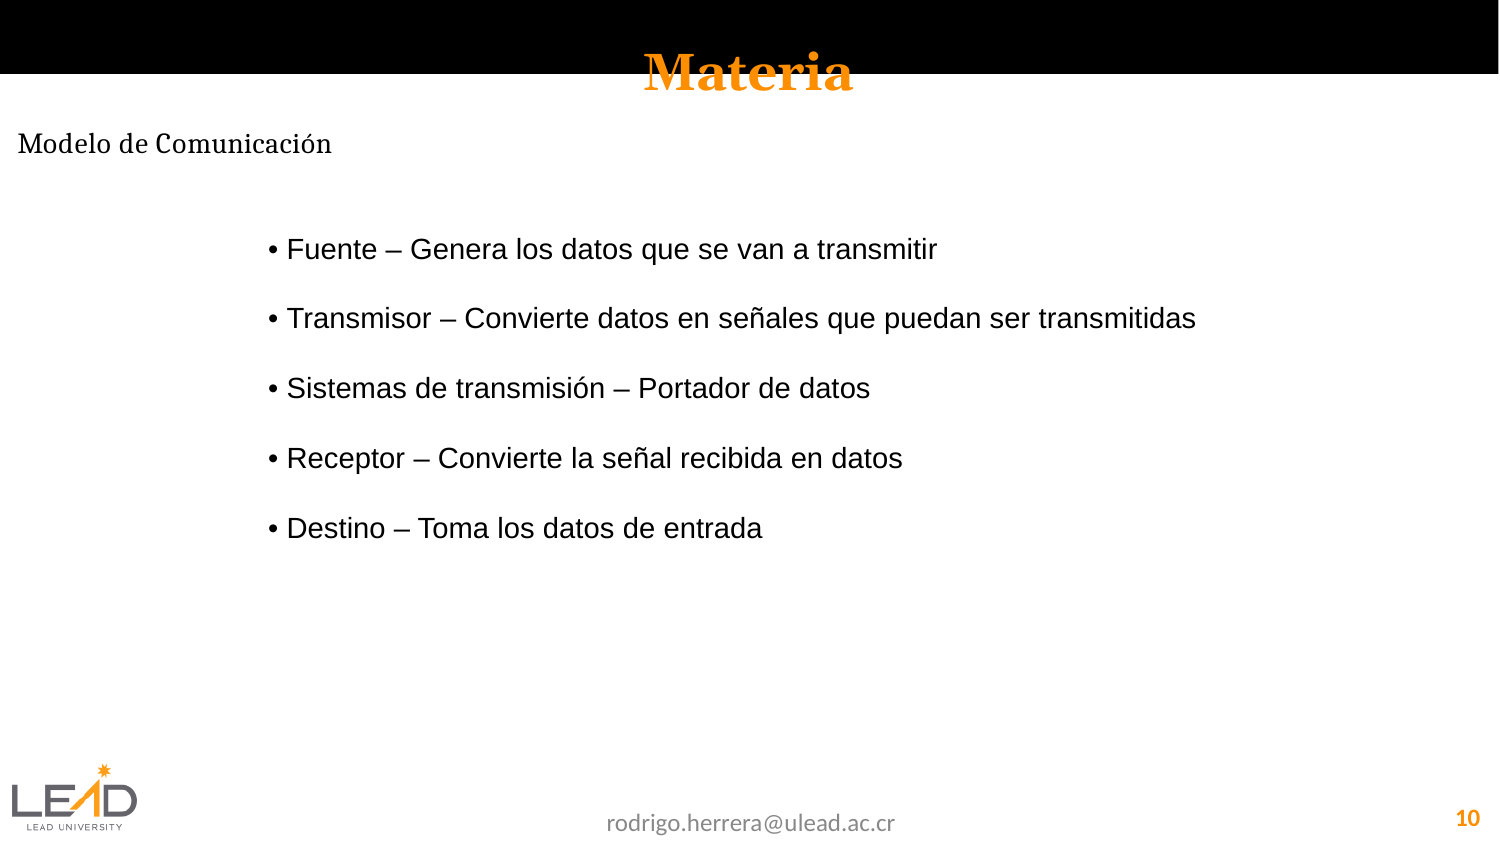

Materia
Modelo de Comunicación

• Fuente – Genera los datos que se van a transmitir

• Transmisor – Convierte datos en señales que puedan ser transmitidas

• Sistemas de transmisión – Portador de datos

• Receptor – Convierte la señal recibida en datos

• Destino – Toma los datos de entrada
10
rodrigo.herrera@ulead.ac.cr